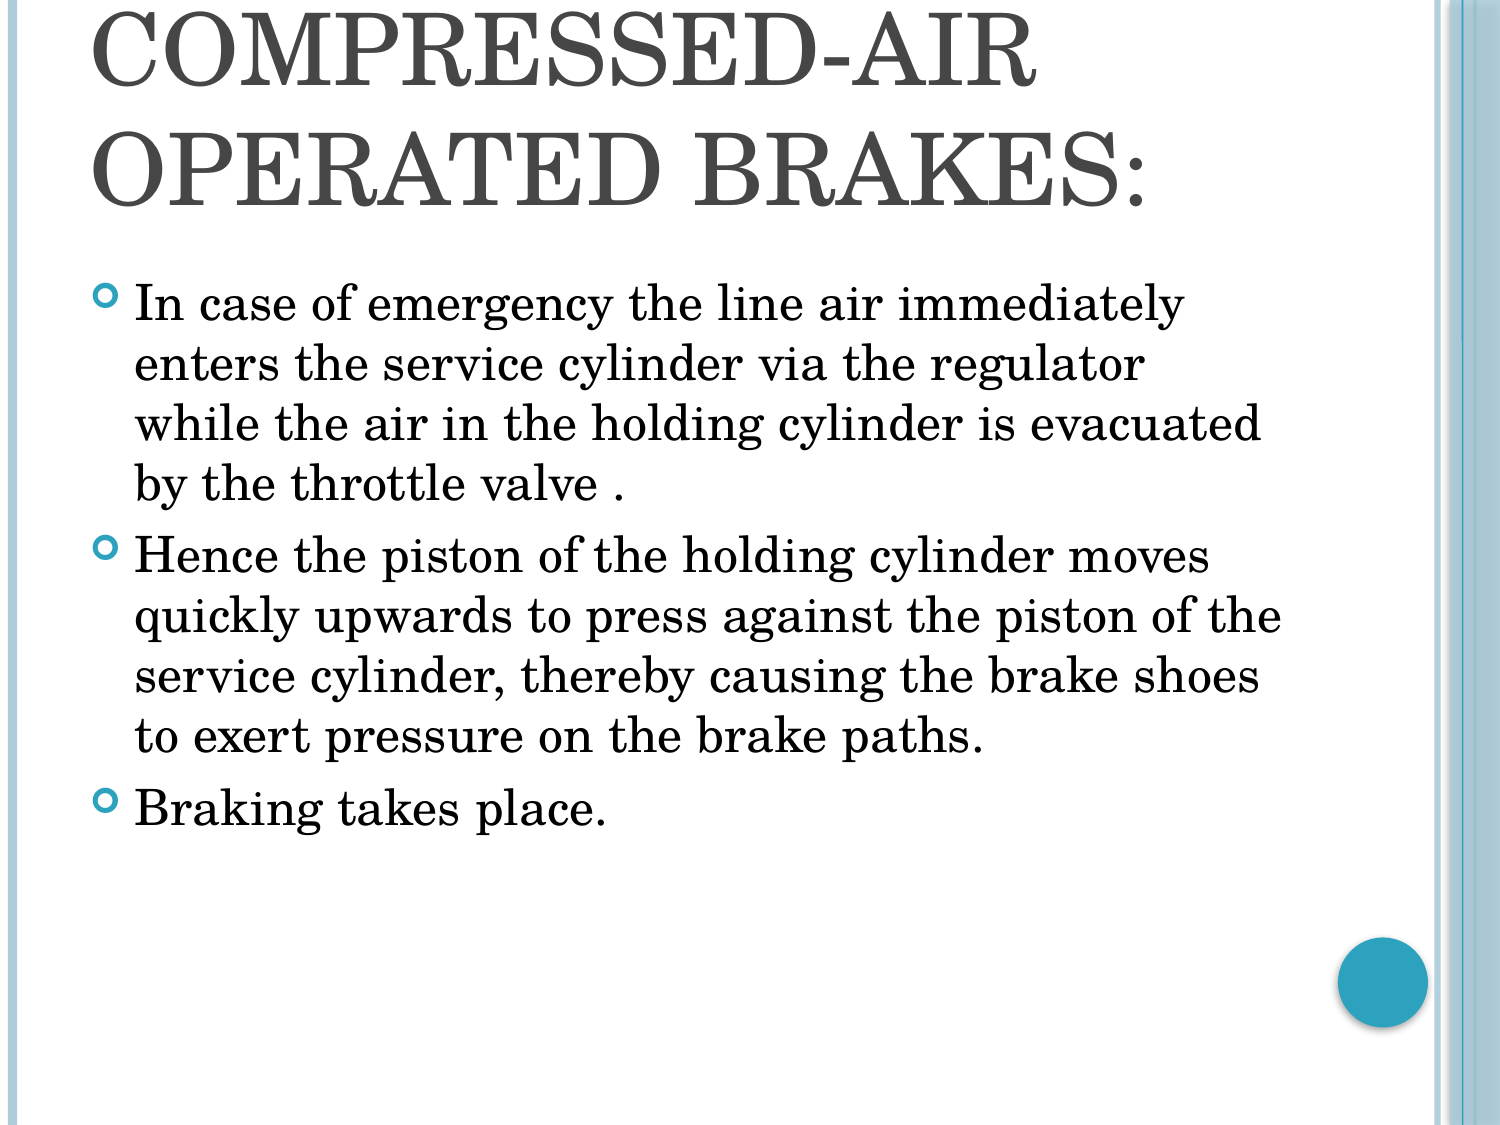

# COMPRESSED-AIR OPERATED BRAKES:
In case of emergency the line air immediately enters the service cylinder via the regulator while the air in the holding cylinder is evacuated by the throttle valve .
Hence the piston of the holding cylinder moves quickly upwards to press against the piston of the service cylinder, thereby causing the brake shoes to exert pressure on the brake paths.
Braking takes place.